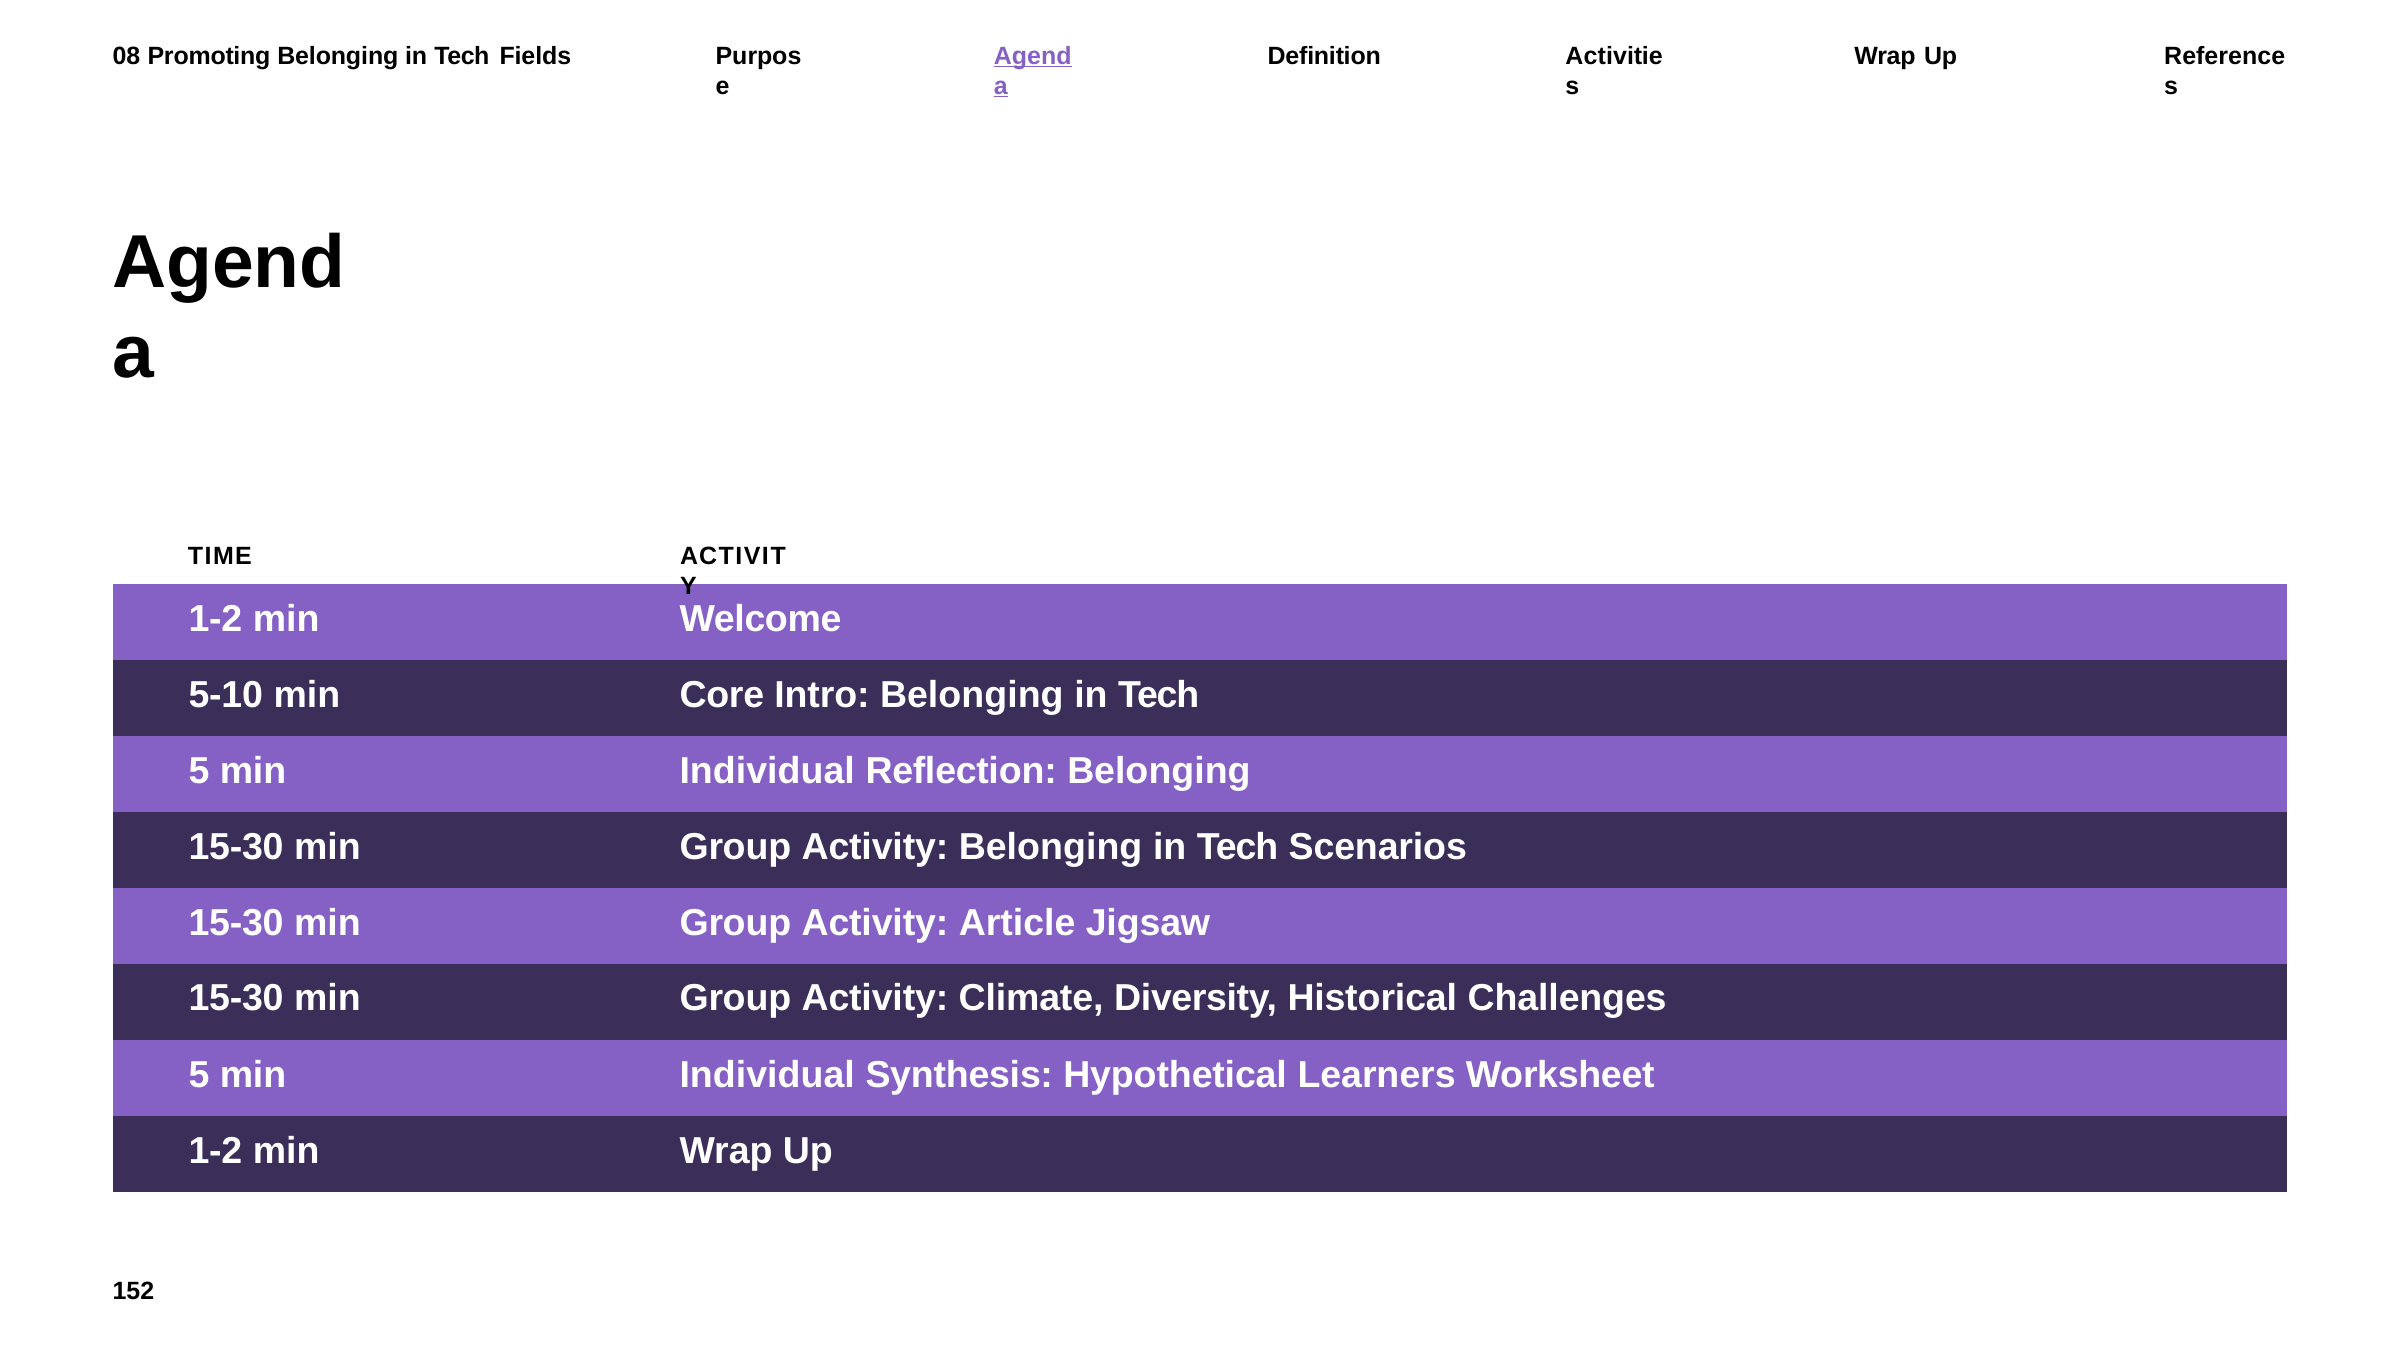

08 Promoting Belonging in Tech Fields
Purpose
Agenda
Definition
Activities
Wrap Up
References
Agenda
TIME
ACTIVITY
| 1-2 min | Welcome |
| --- | --- |
| 5-10 min | Core Intro: Belonging in Tech |
| 5 min | Individual Reflection: Belonging |
| 15-30 min | Group Activity: Belonging in Tech Scenarios |
| 15-30 min | Group Activity: Article Jigsaw |
| 15-30 min | Group Activity: Climate, Diversity, Historical Challenges |
| 5 min | Individual Synthesis: Hypothetical Learners Worksheet |
| 1-2 min | Wrap Up |
152